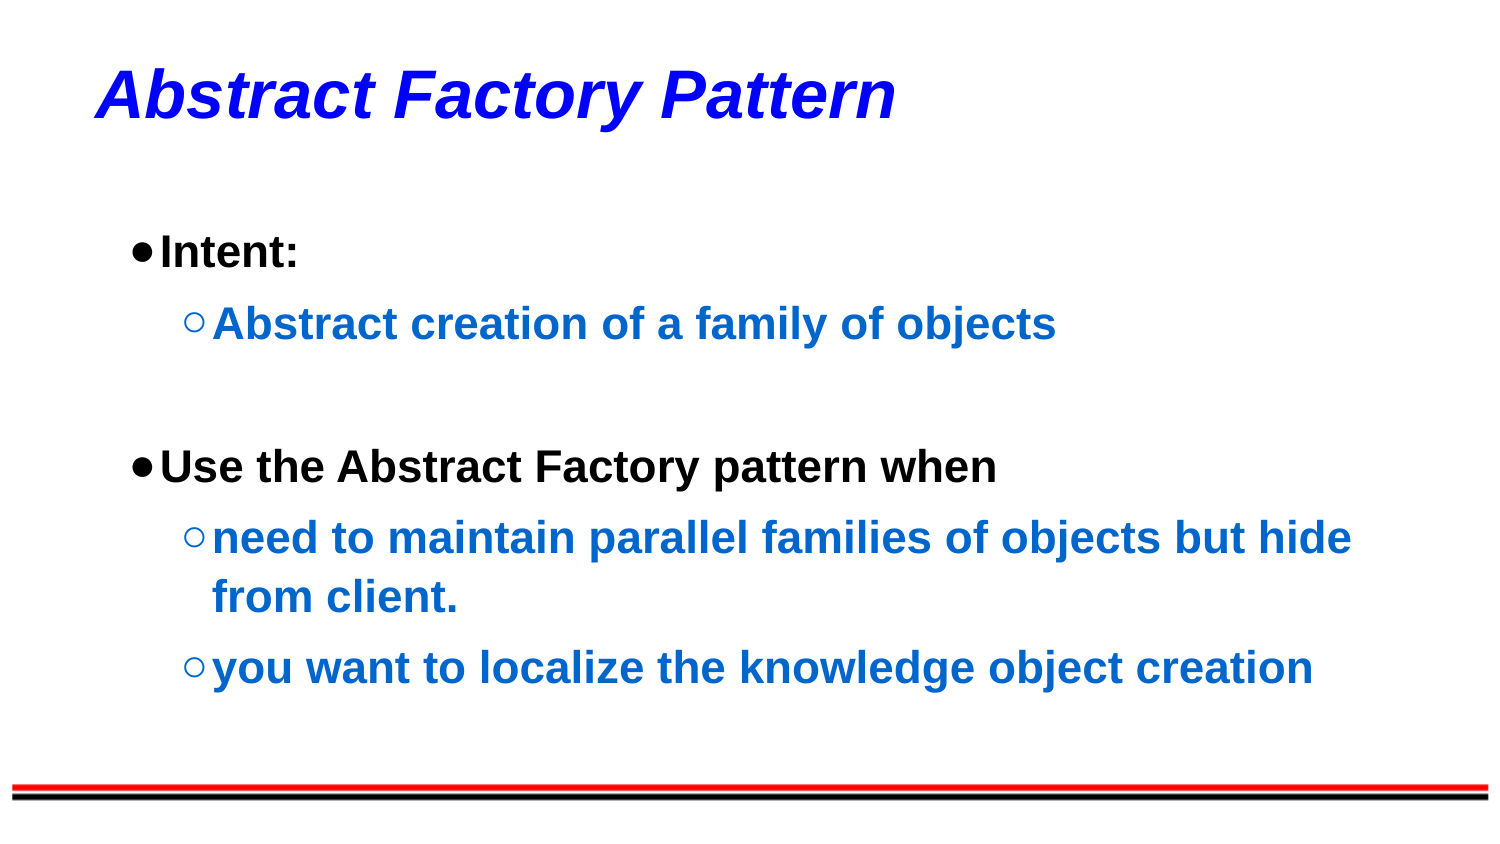

Abstract Factory Pattern
Intent:
Abstract creation of a family of objects

Use the Abstract Factory pattern when
need to maintain parallel families of objects but hide from client.
you want to localize the knowledge object creation